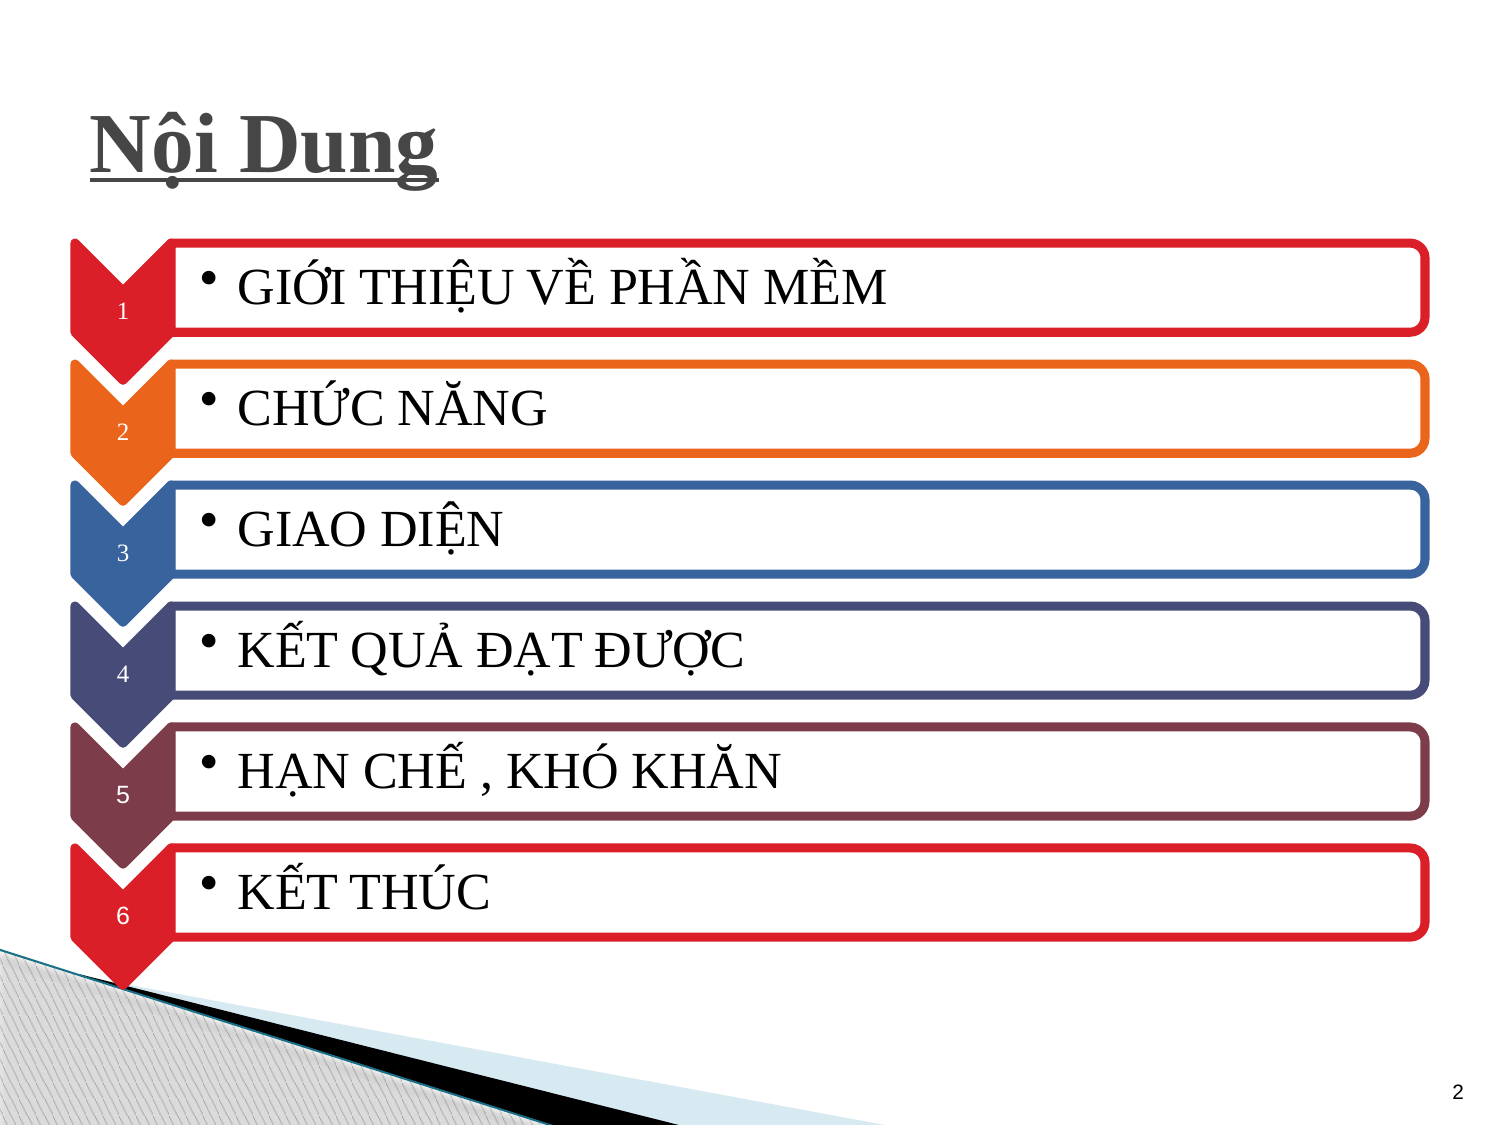

# Nội Dung
1
GIỚI THIỆU VỀ PHẦN MỀM
2
CHỨC NĂNG
3
GIAO DIỆN
4
KẾT QUẢ ĐẠT ĐƯỢC
5
HẠN CHẾ , KHÓ KHĂN
6
KẾT THÚC
2